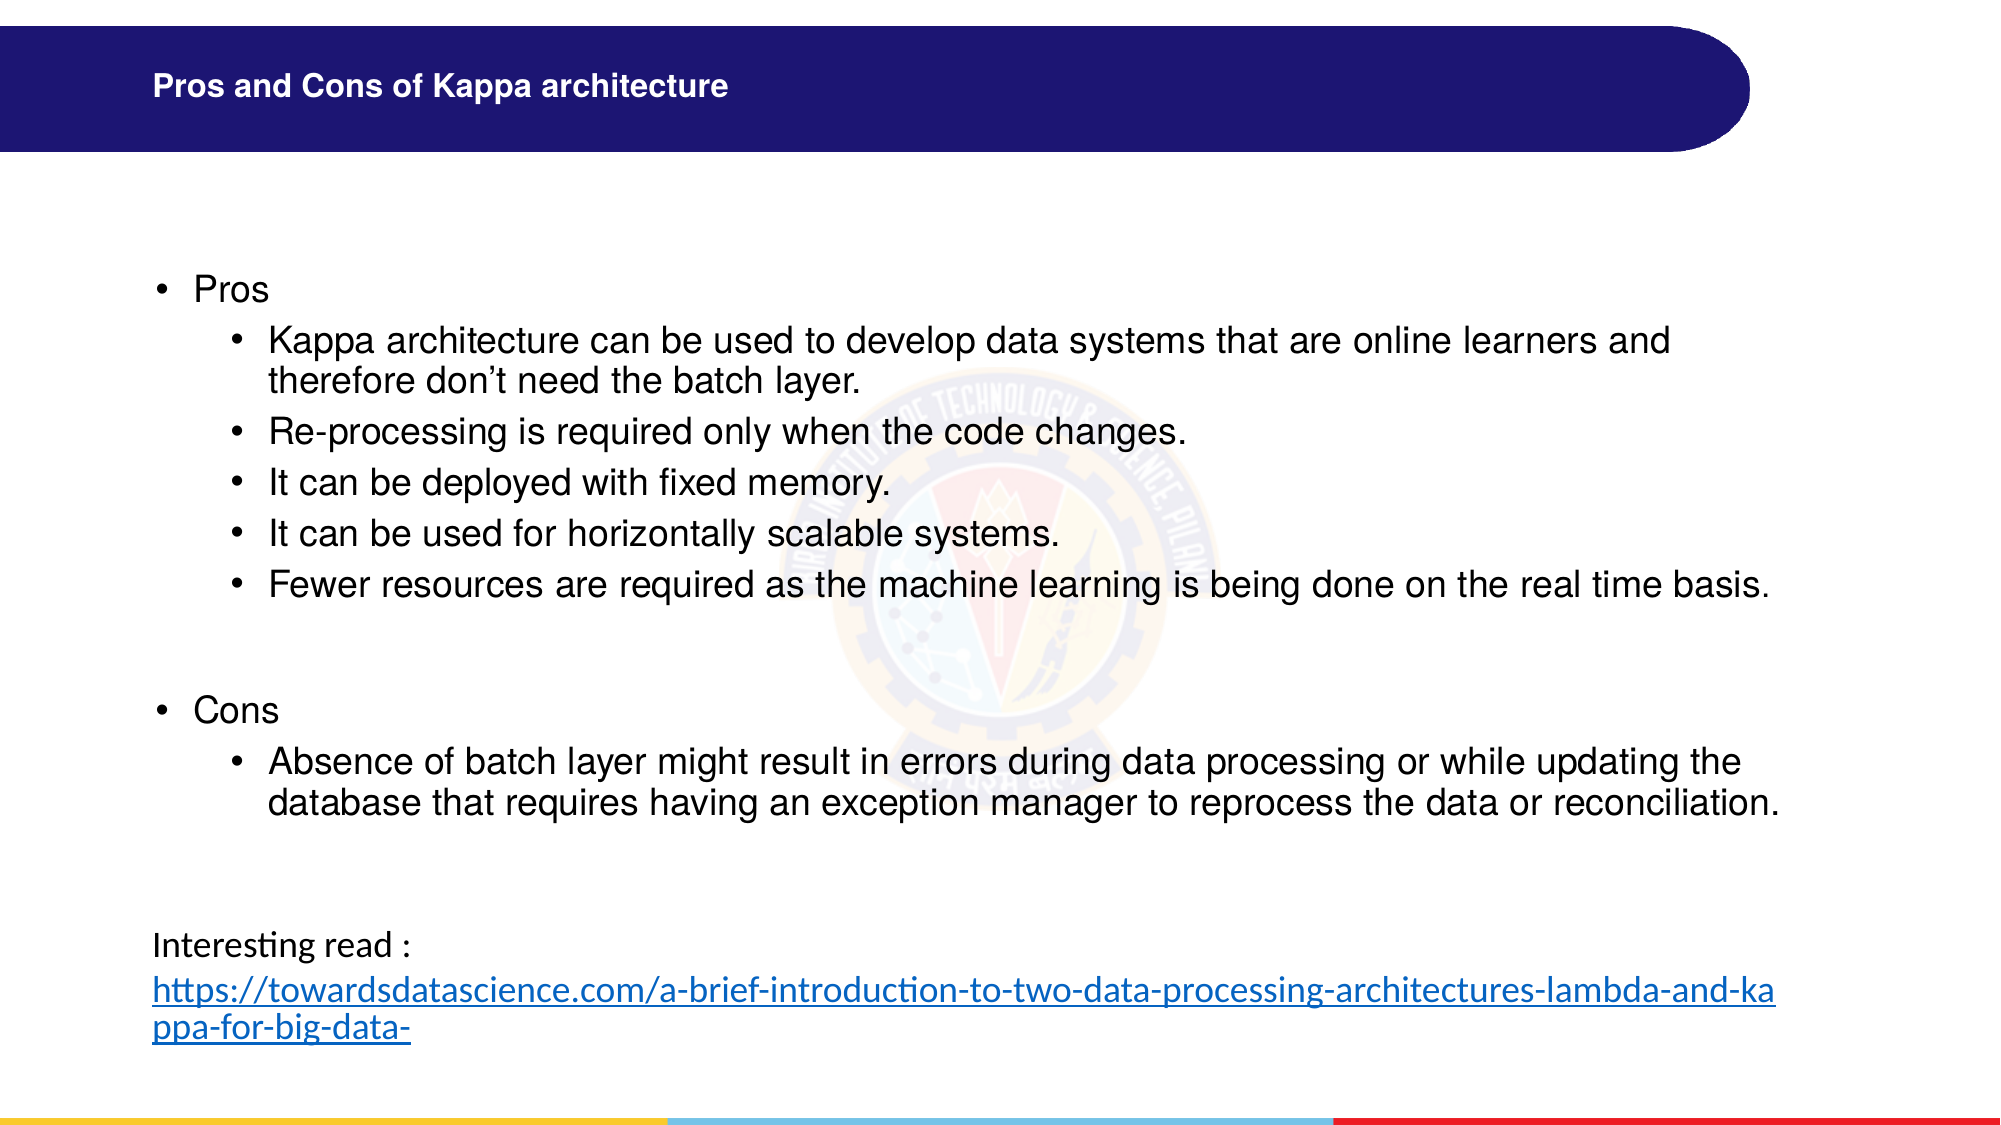

# Pros and Cons of Kappa architecture

Pros
Kappa architecture can be used to develop data systems that are online learners and therefore don’t need the batch layer.
Re-processing is required only when the code changes.
It can be deployed with fixed memory.
It can be used for horizontally scalable systems.
Fewer resources are required as the machine learning is being done on the real time basis.

Cons
Absence of batch layer might result in errors during data processing or while updating the database that requires having an exception manager to reprocess the data or reconciliation.
Interesting read : https://towardsdatascience.com/a-brief-introduction-to-two-data-processing-architectures-lambda-and-kappa-for-big-data-